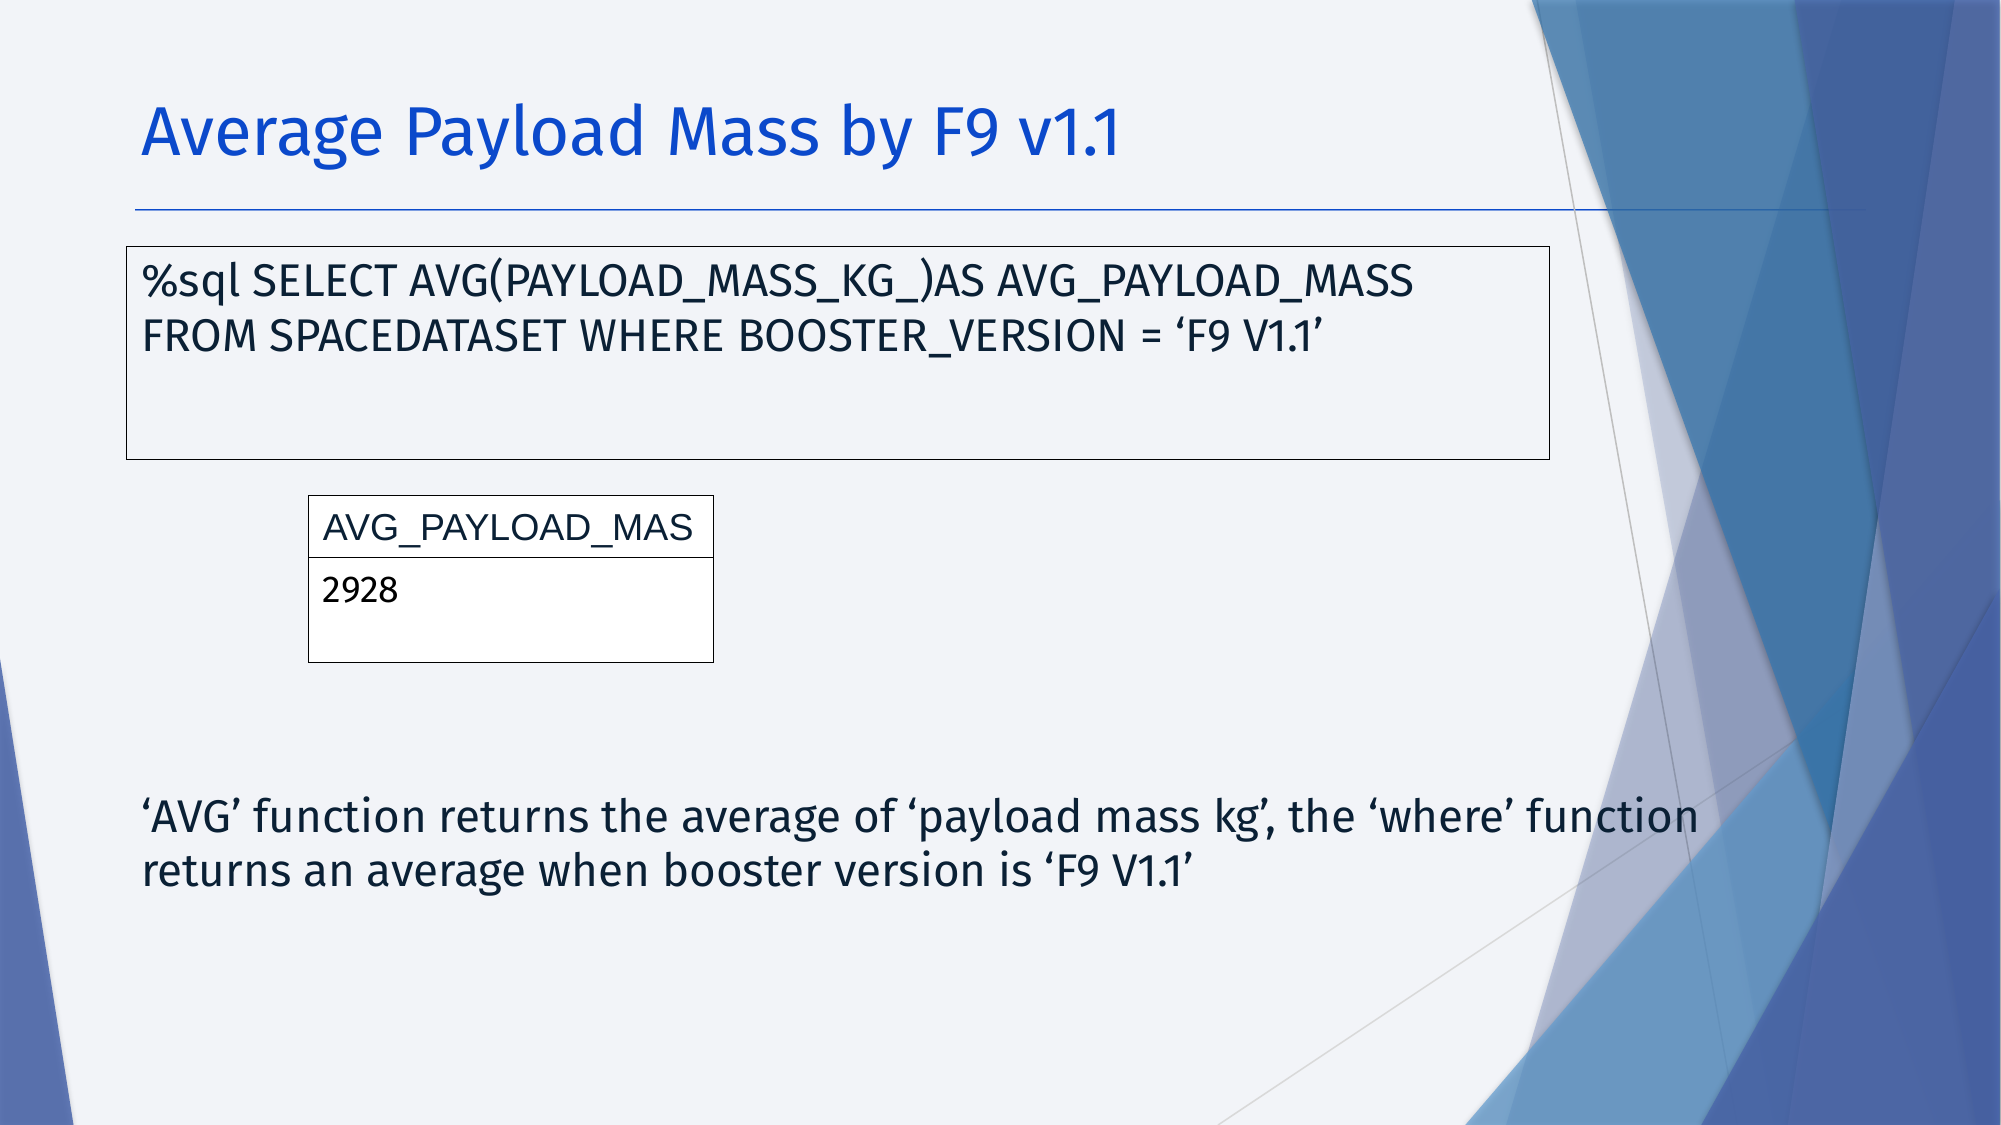

Average Payload Mass by F9 v1.1
%sql SELECT AVG(PAYLOAD_MASS_KG_)AS AVG_PAYLOAD_MASS FROM SPACEDATASET WHERE BOOSTER_VERSION = ‘F9 V1.1’
AVG_PAYLOAD_MASS
2928

‘AVG’ function returns the average of ‘payload mass kg’, the ‘where’ function returns an average when booster version is ‘F9 V1.1’